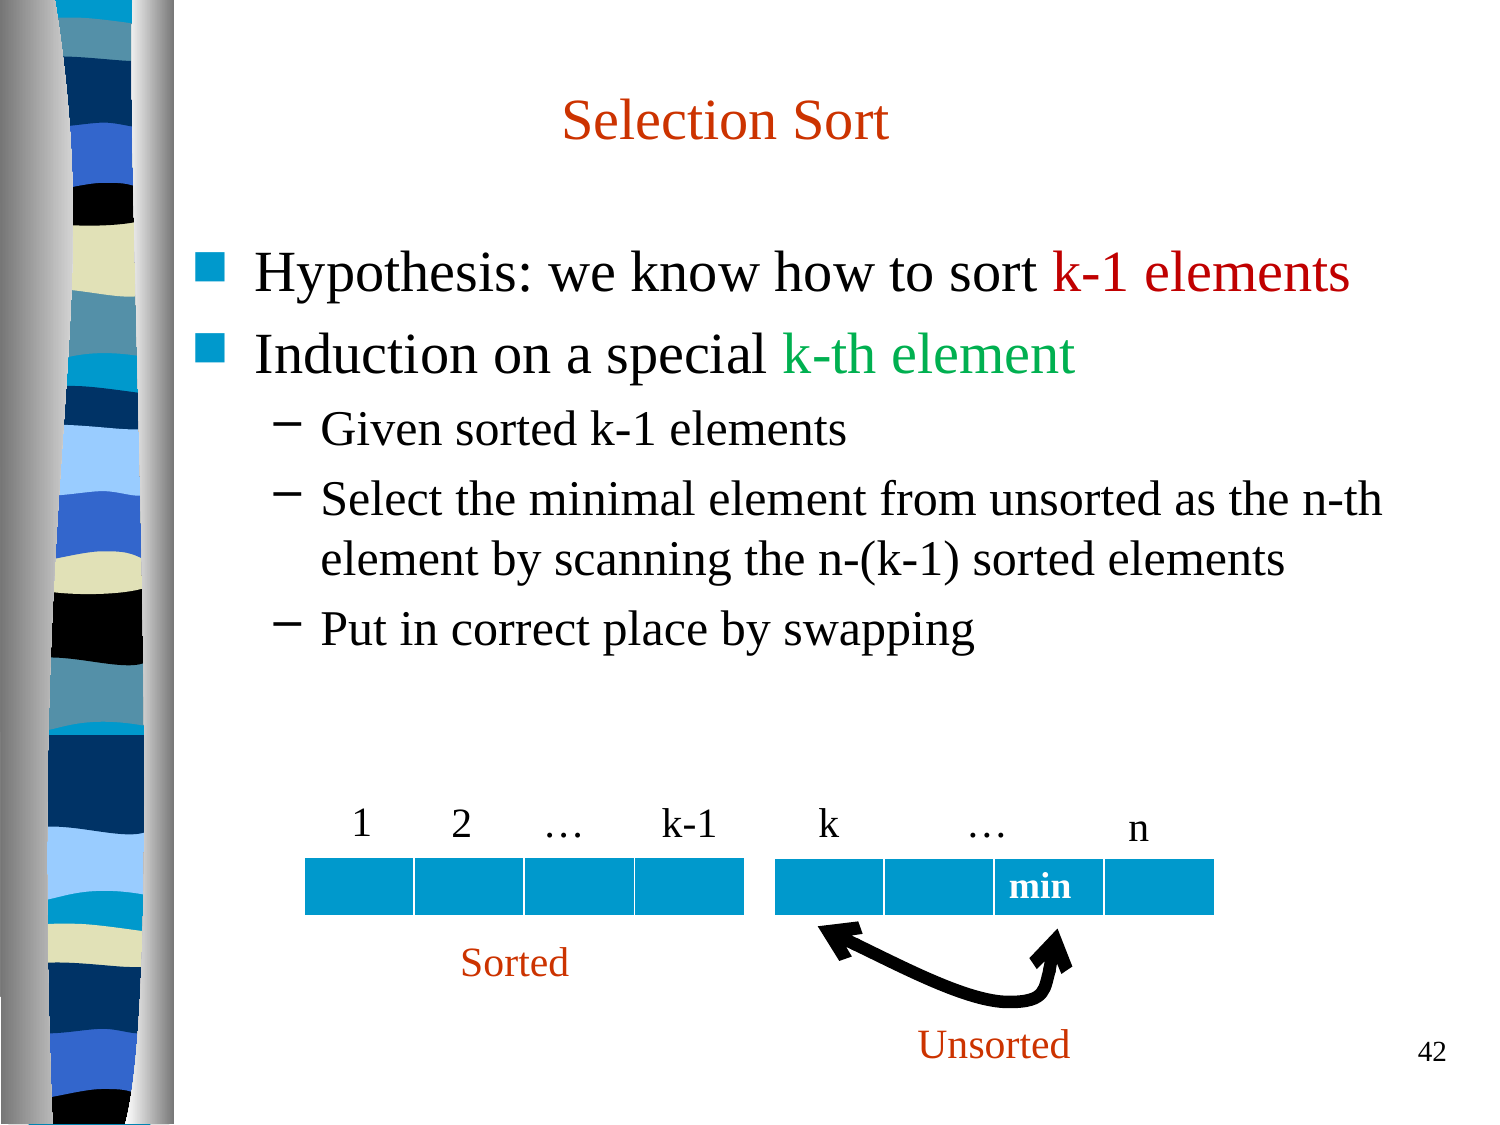

Selection Sort
Hypothesis: we know how to sort k-1 elements
Induction on a special k-th element
Given sorted k-1 elements
Select the minimal element from unsorted as the n-th element by scanning the n-(k-1) sorted elements
Put in correct place by swapping
1
2
…
k-1
k
…
n
|  |  |  |  |
| --- | --- | --- | --- |
|  |  | min |  |
| --- | --- | --- | --- |

Sorted
Unsorted
42